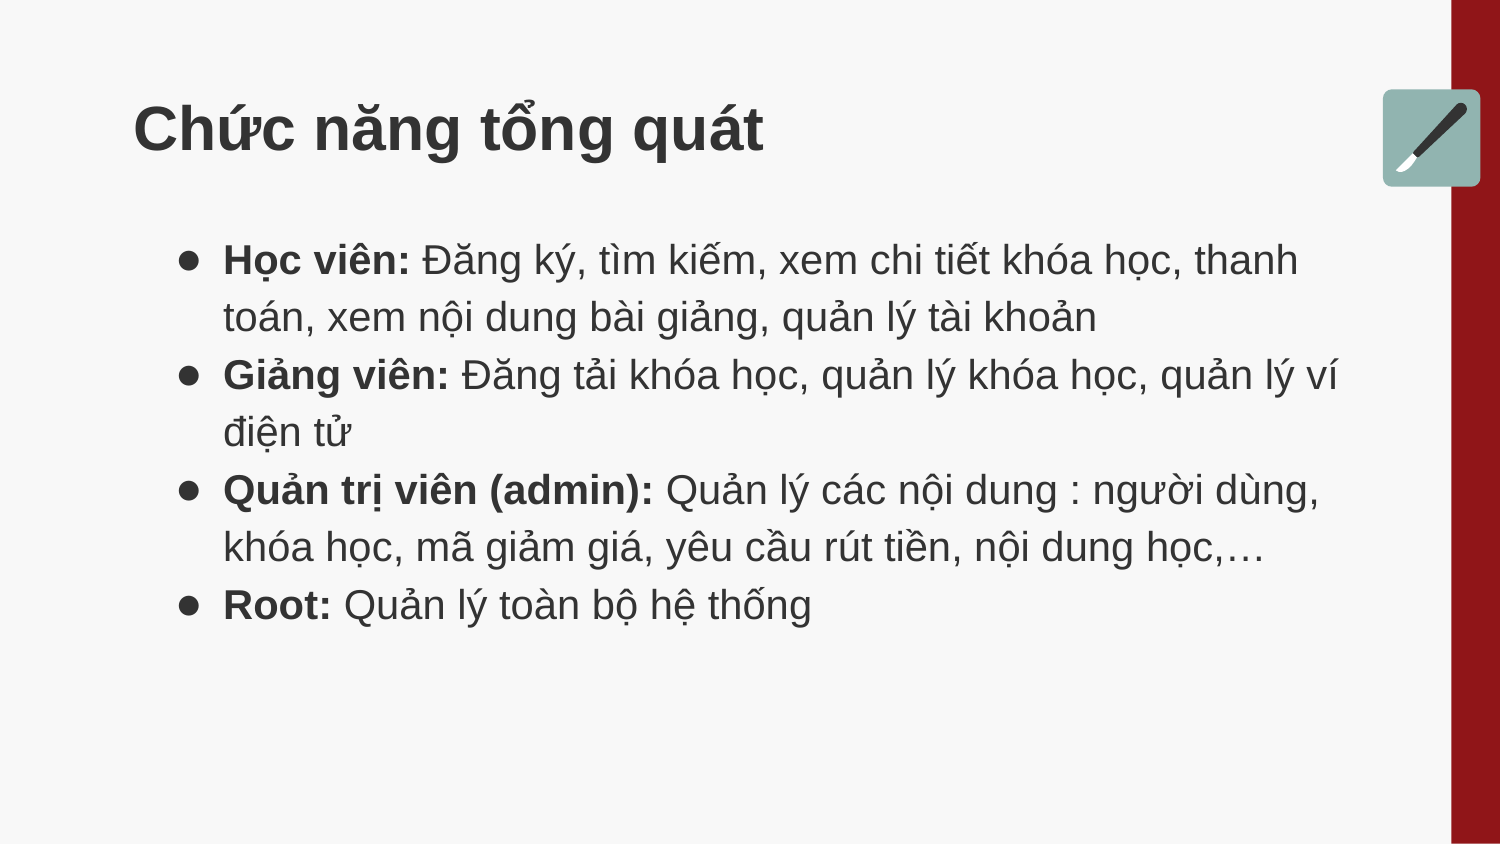

# Chức năng tổng quát
Học viên: Đăng ký, tìm kiếm, xem chi tiết khóa học, thanh toán, xem nội dung bài giảng, quản lý tài khoản
Giảng viên: Đăng tải khóa học, quản lý khóa học, quản lý ví điện tử
Quản trị viên (admin): Quản lý các nội dung : người dùng, khóa học, mã giảm giá, yêu cầu rút tiền, nội dung học,…
Root: Quản lý toàn bộ hệ thống